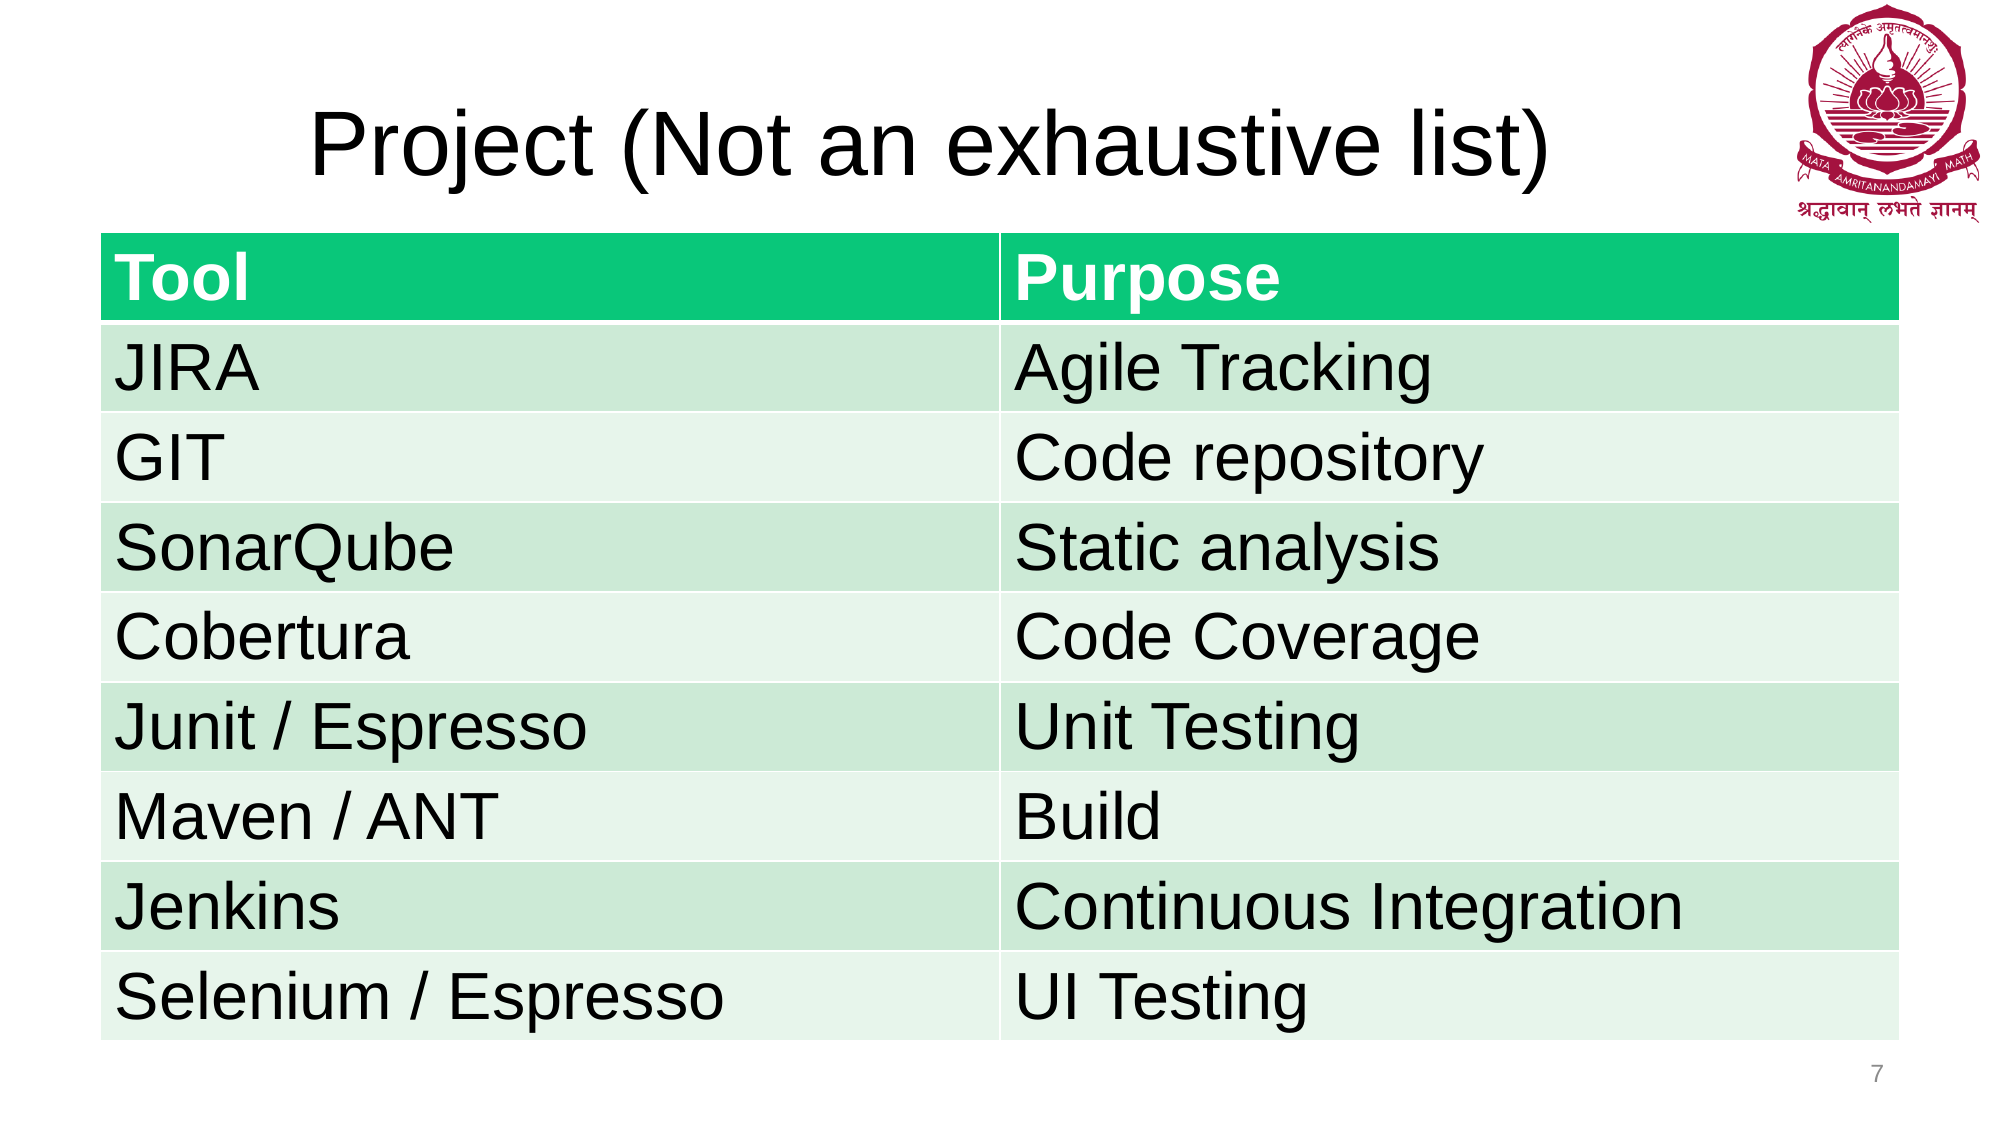

# Project (Not an exhaustive list)
| Tool | Purpose |
| --- | --- |
| JIRA | Agile Tracking |
| GIT | Code repository |
| SonarQube | Static analysis |
| Cobertura | Code Coverage |
| Junit / Espresso | Unit Testing |
| Maven / ANT | Build |
| Jenkins | Continuous Integration |
| Selenium / Espresso | UI Testing |
7